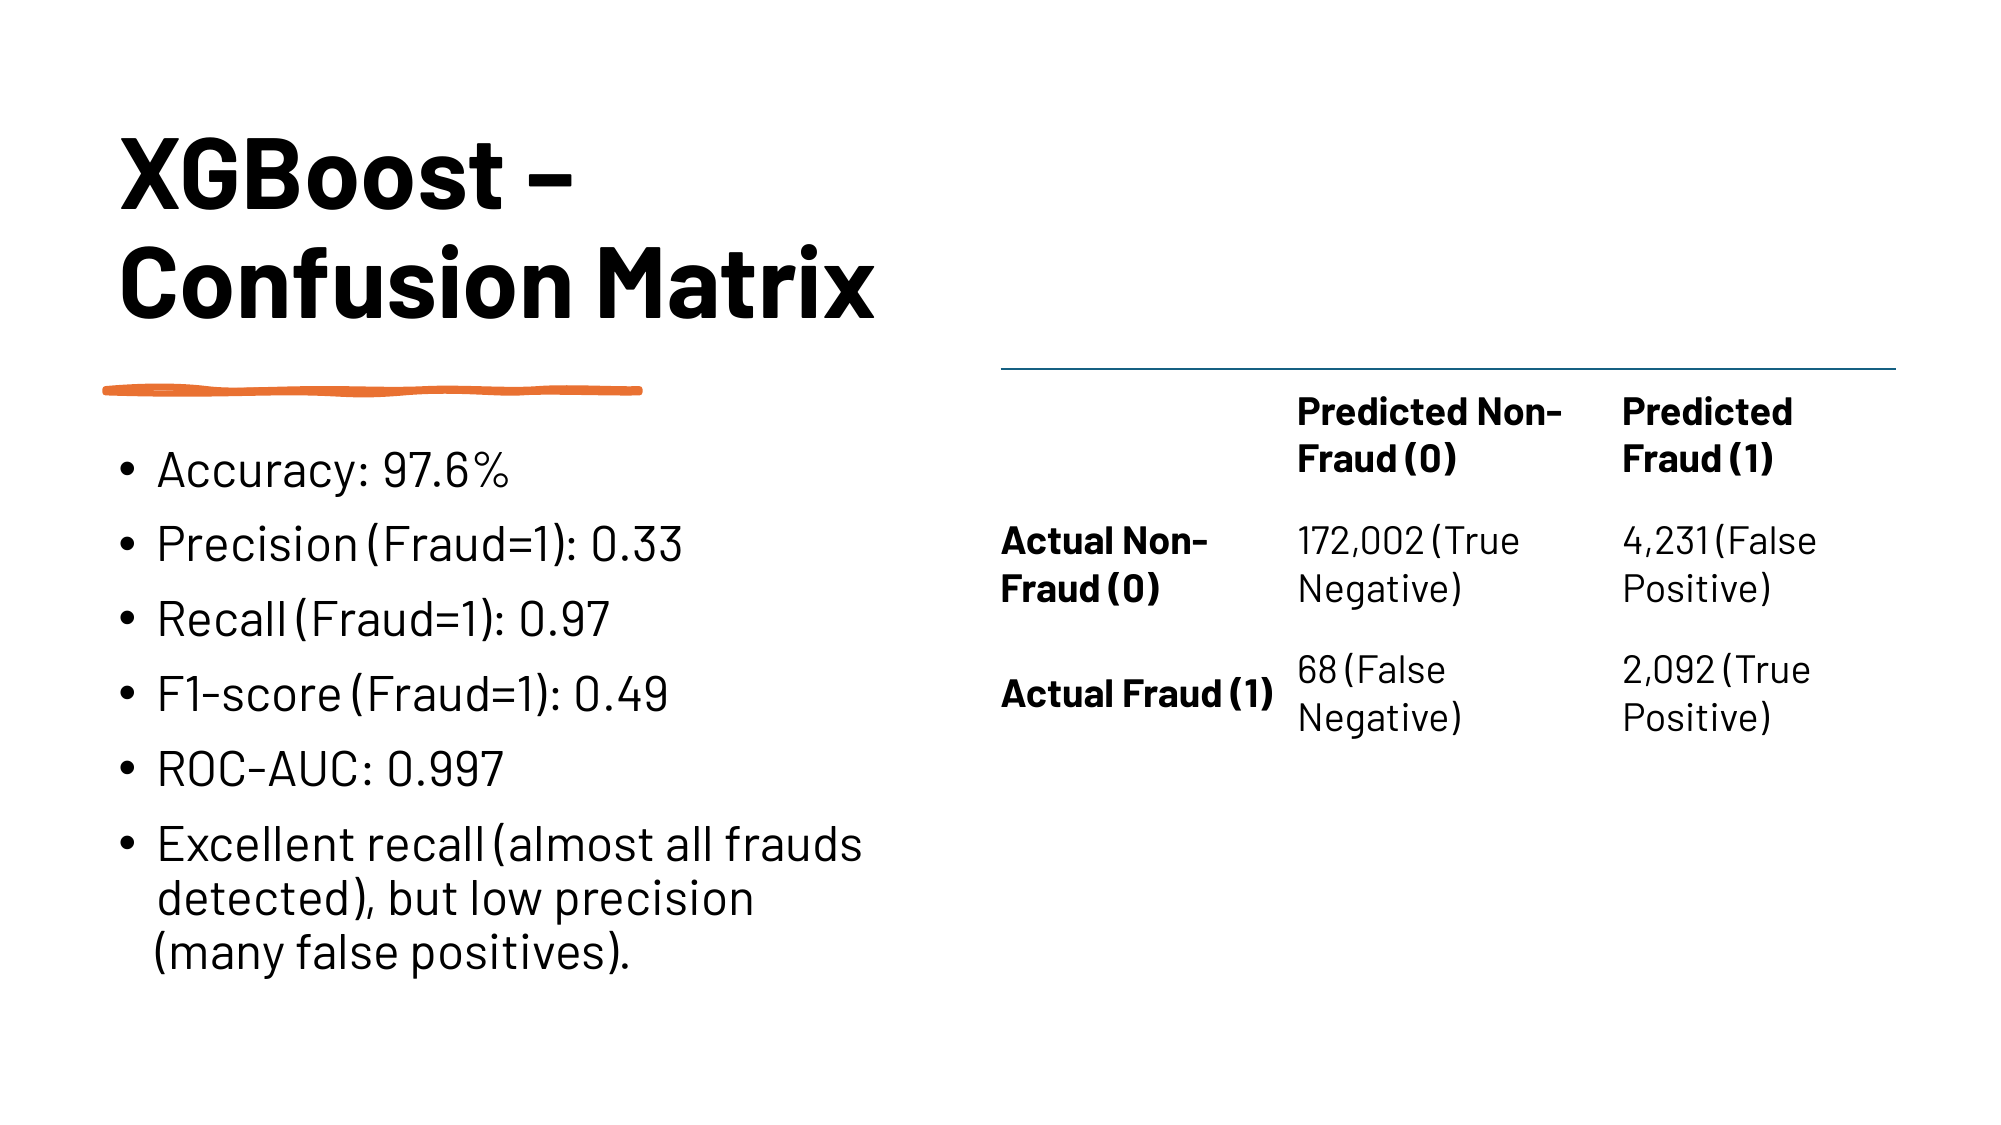

# XGBoost – Confusion Matrix
|  | Predicted Non-Fraud (0) | Predicted Fraud (1) |
| --- | --- | --- |
| Actual Non-Fraud (0) | 172,002 (True Negative) | 4,231 (False Positive) |
| Actual Fraud (1) | 68 (False Negative) | 2,092 (True Positive) |

Accuracy: 97.6%
Precision (Fraud=1): 0.33
Recall (Fraud=1): 0.97
F1-score (Fraud=1): 0.49
ROC-AUC: 0.997
Excellent recall (almost all frauds detected), but low precision (many false positives).
33